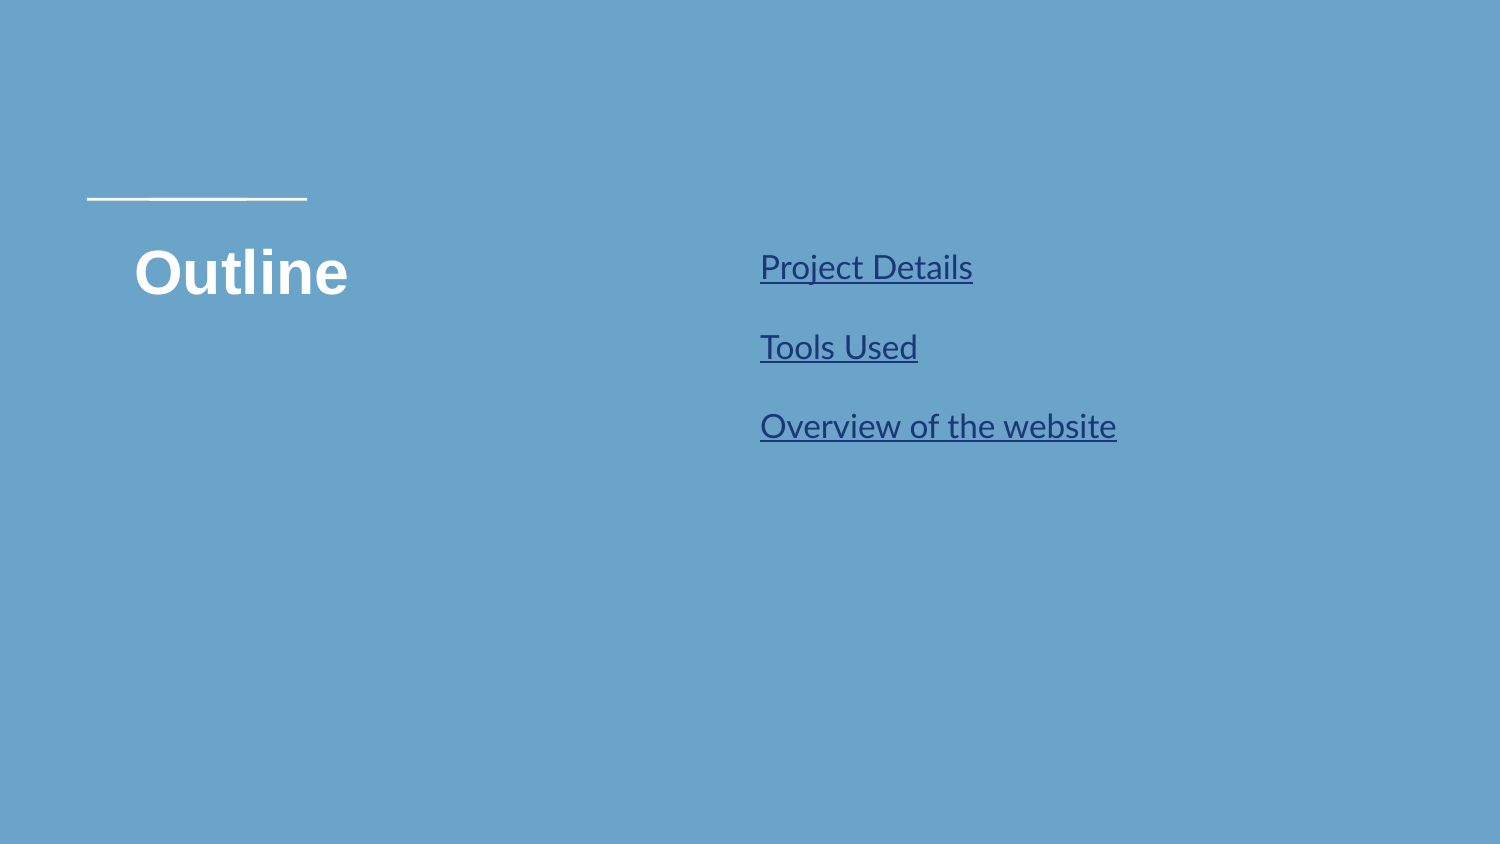

# Outline
Project Details
Tools Used
Overview of the website